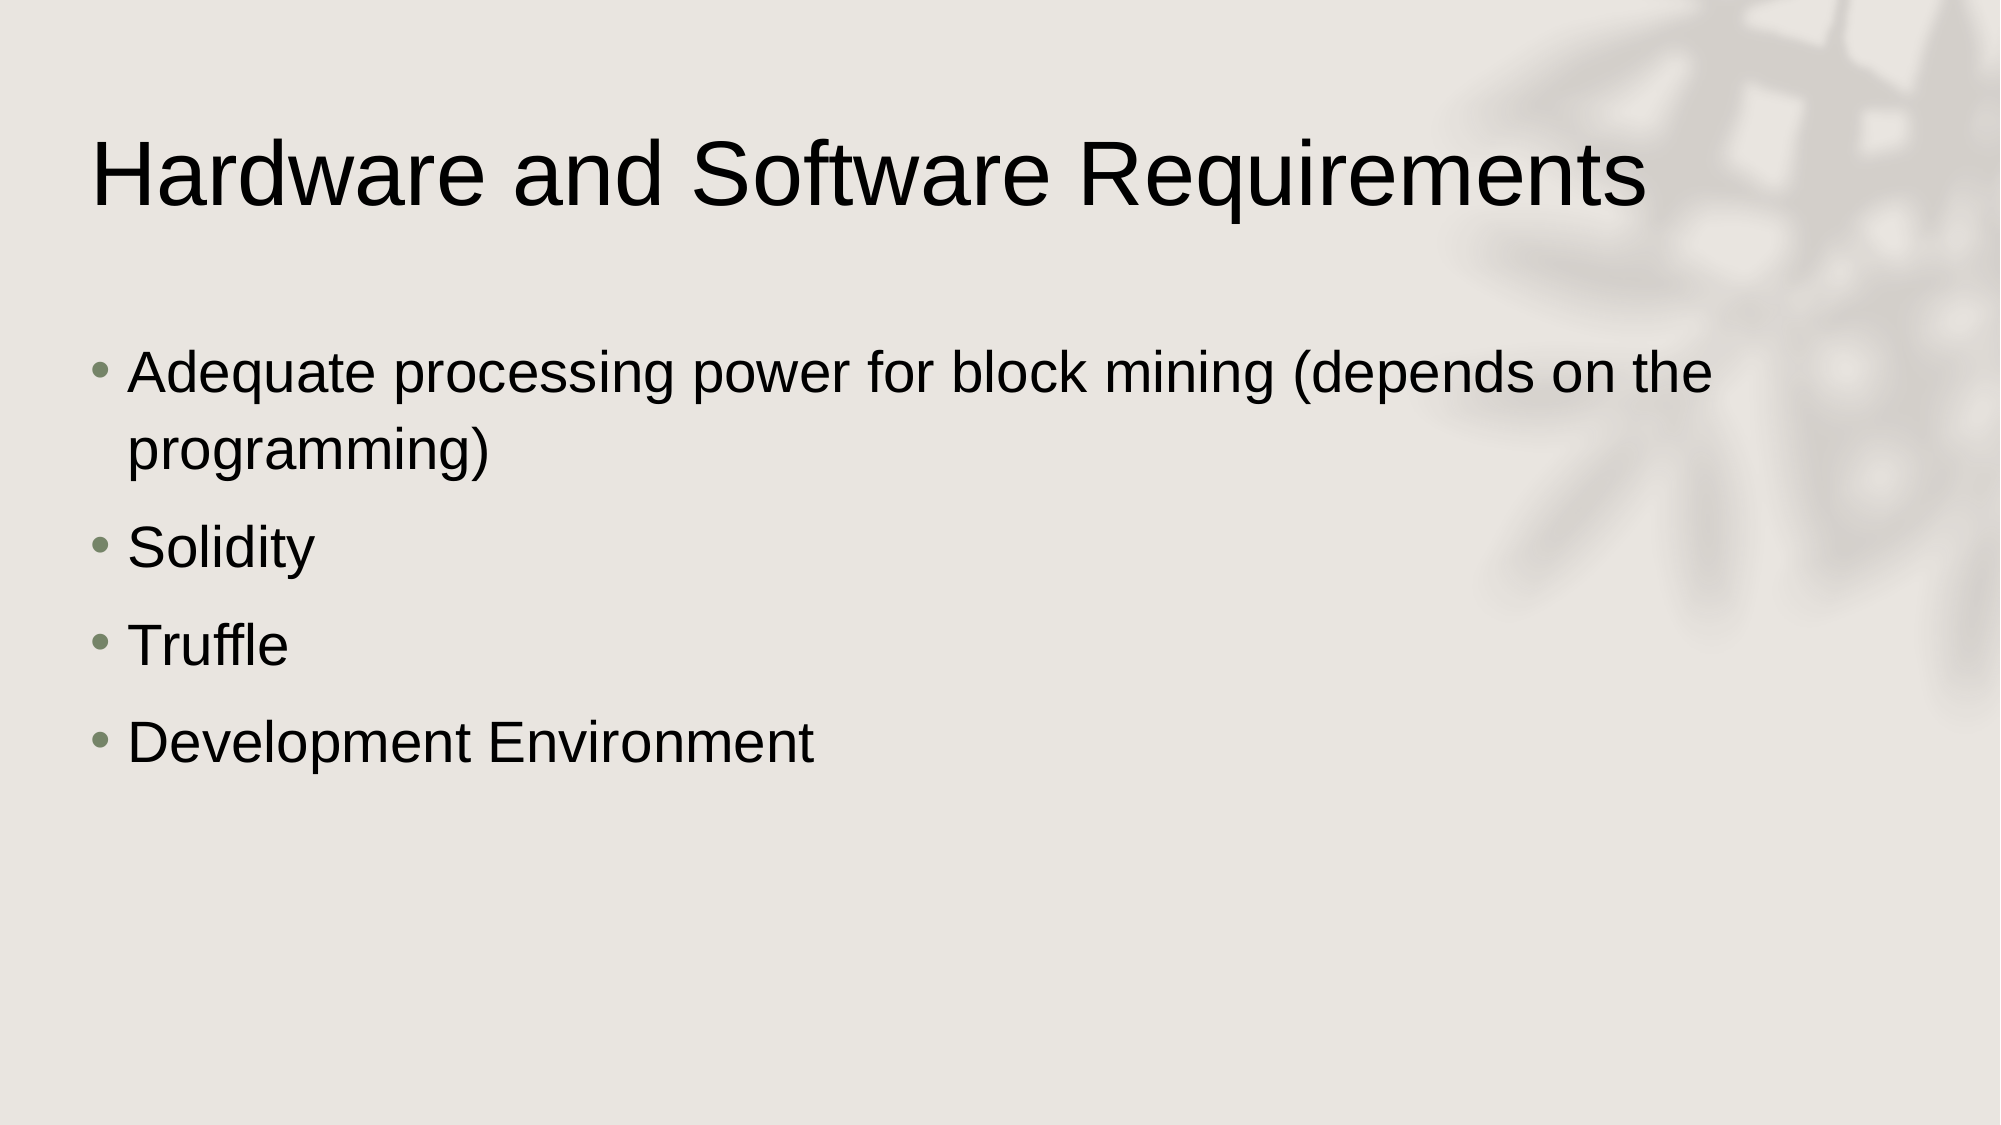

# Hardware and Software Requirements
Adequate processing power for block mining (depends on the programming)
Solidity
Truffle
Development Environment